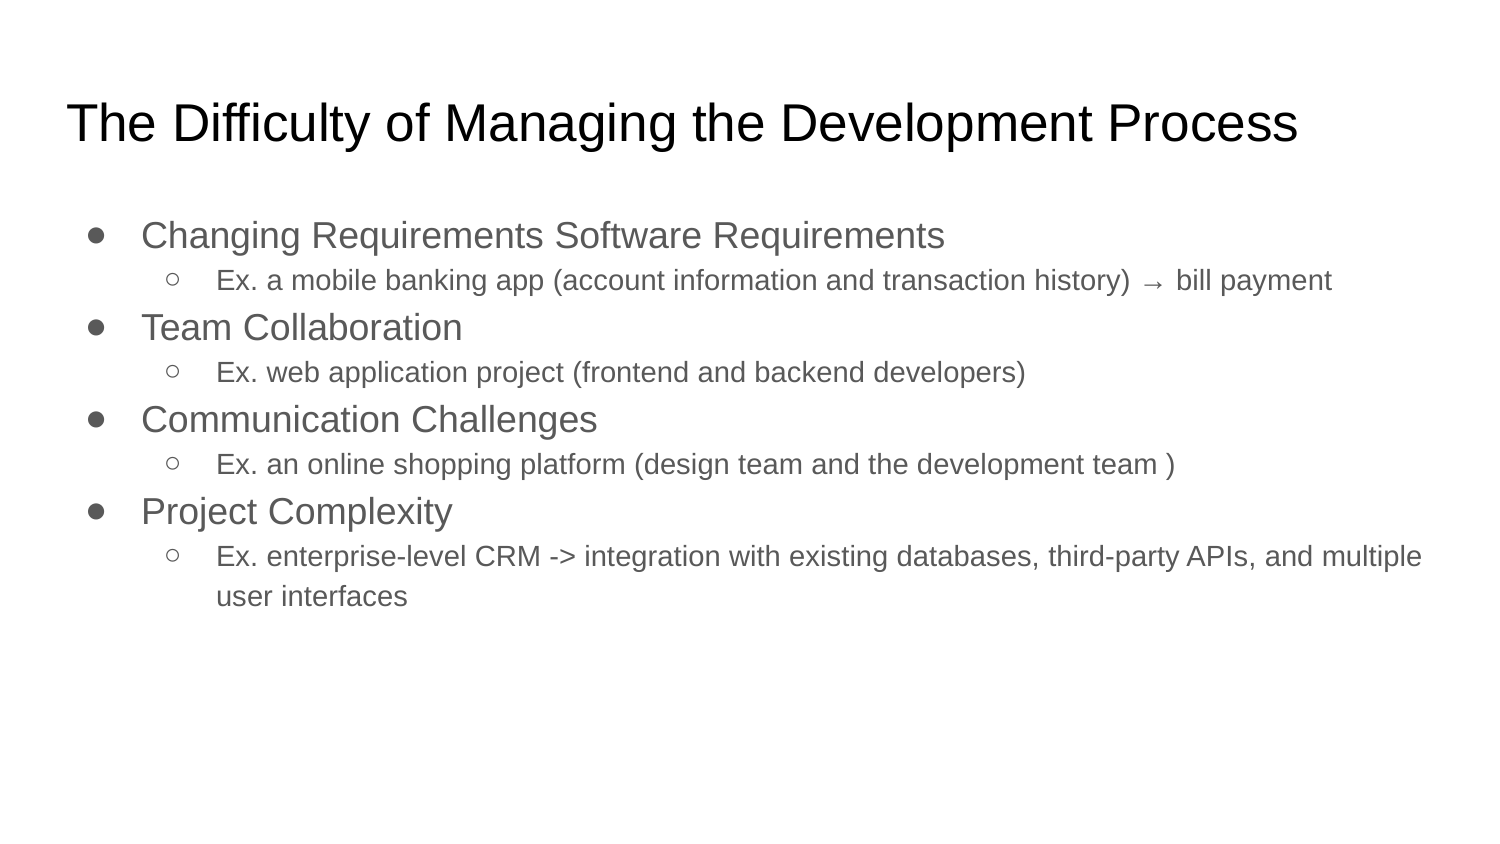

# The Difficulty of Managing the Development Process
Changing Requirements Software Requirements
Ex. a mobile banking app (account information and transaction history) → bill payment
Team Collaboration
Ex. web application project (frontend and backend developers)
Communication Challenges
Ex. an online shopping platform (design team and the development team )
Project Complexity
Ex. enterprise-level CRM -> integration with existing databases, third-party APIs, and multiple user interfaces